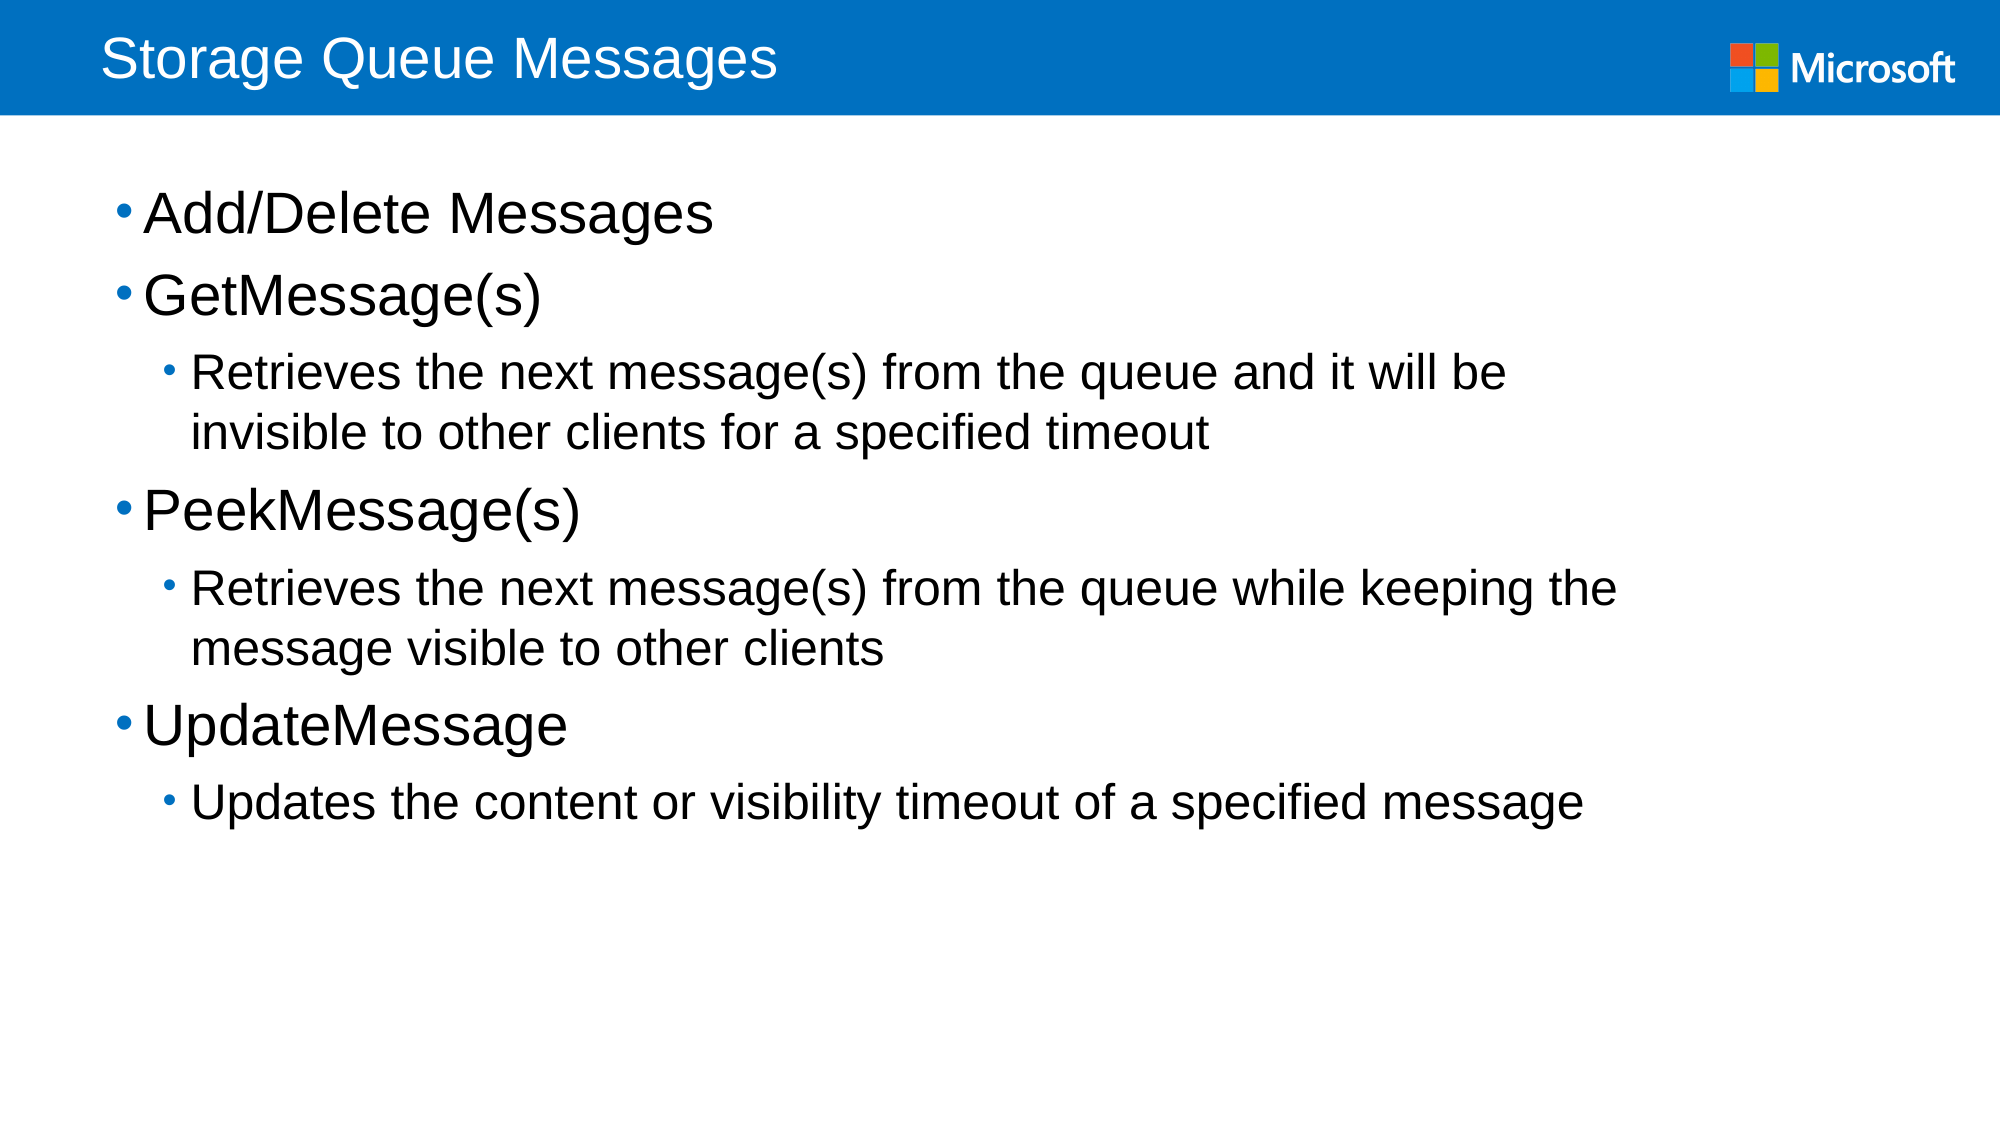

# Storage Queue Messages
Add/Delete Messages
GetMessage(s)
Retrieves the next message(s) from the queue and it will be invisible to other clients for a specified timeout
PeekMessage(s)
Retrieves the next message(s) from the queue while keeping the message visible to other clients
UpdateMessage
Updates the content or visibility timeout of a specified message